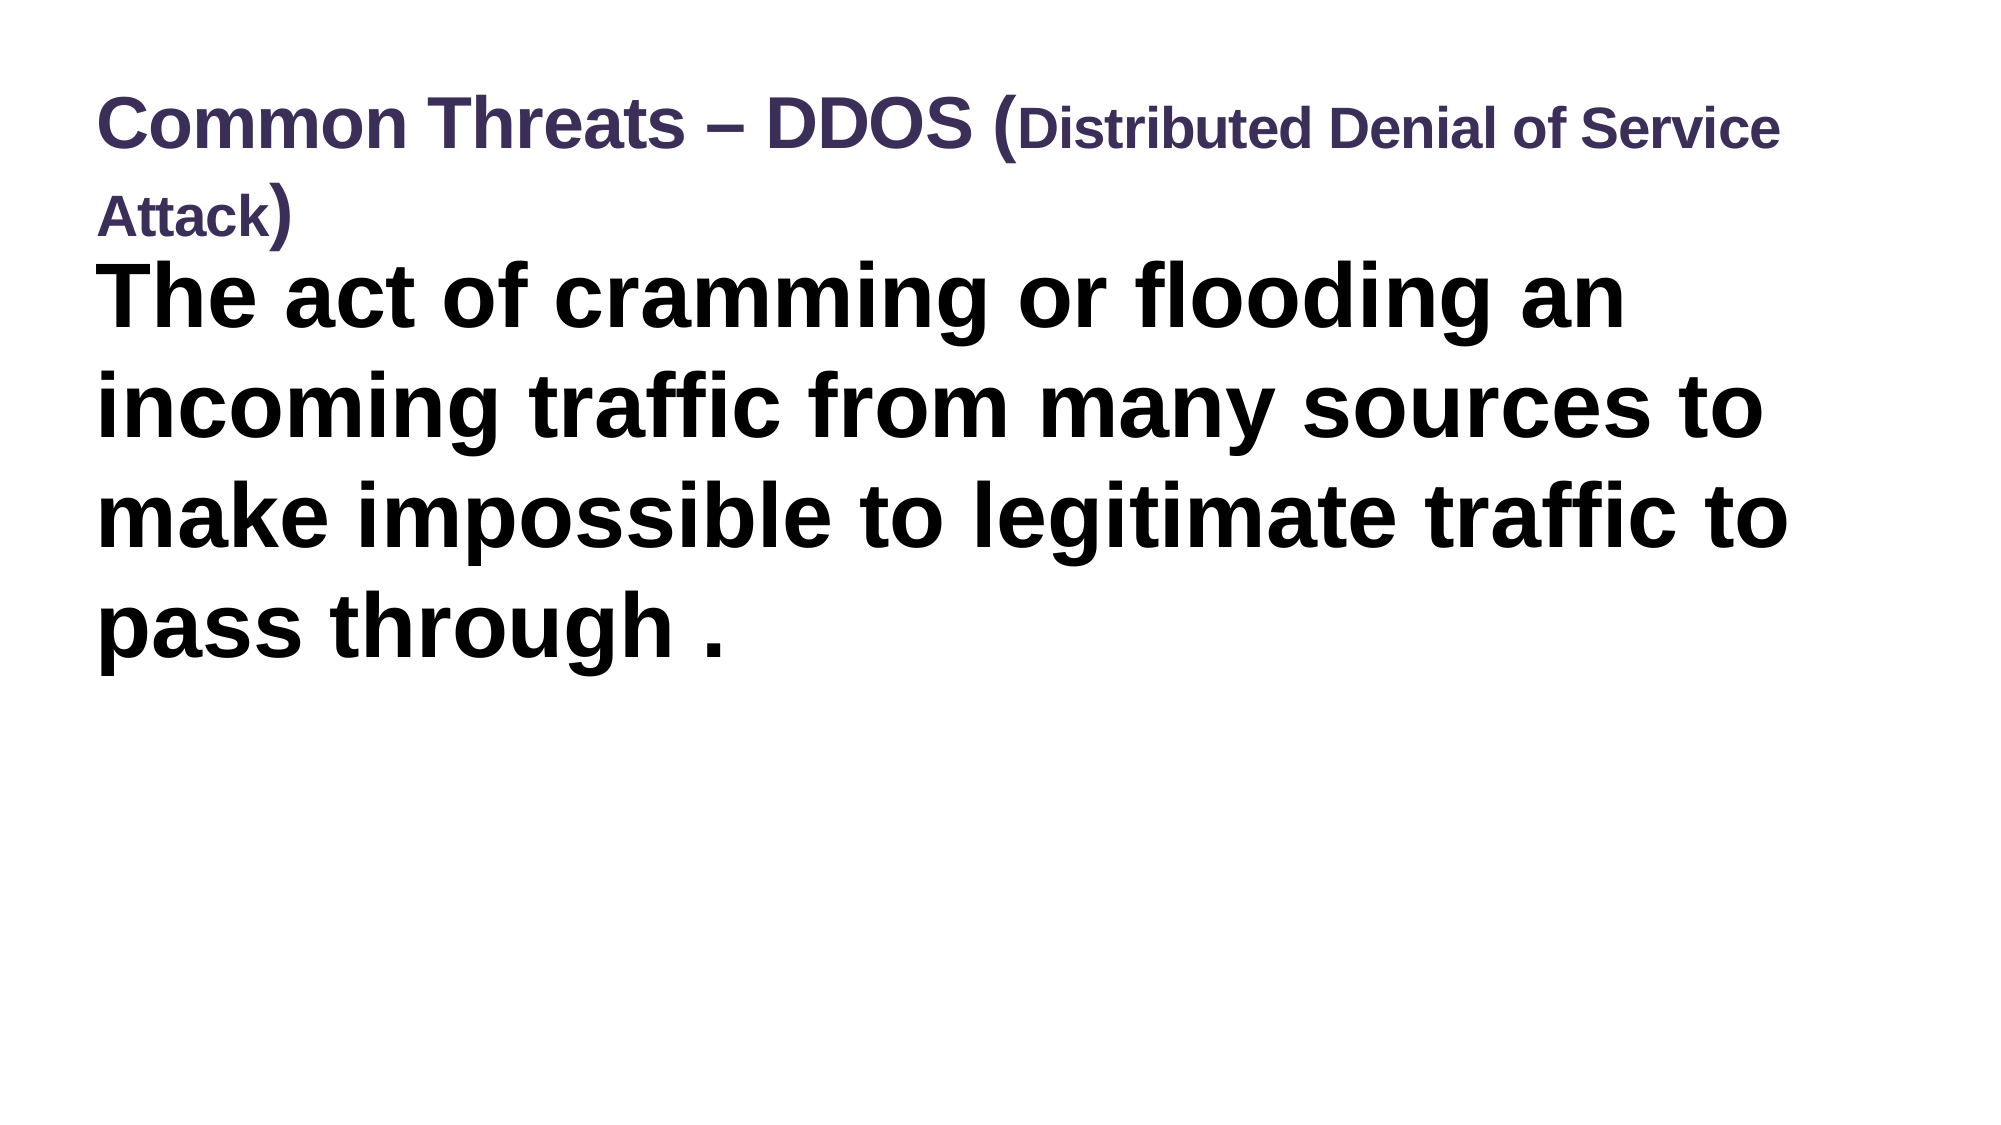

# Common Threats – DDOS (Distributed Denial of Service Attack)
The act of cramming or flooding an incoming traffic from many sources to make impossible to legitimate traffic to pass through .